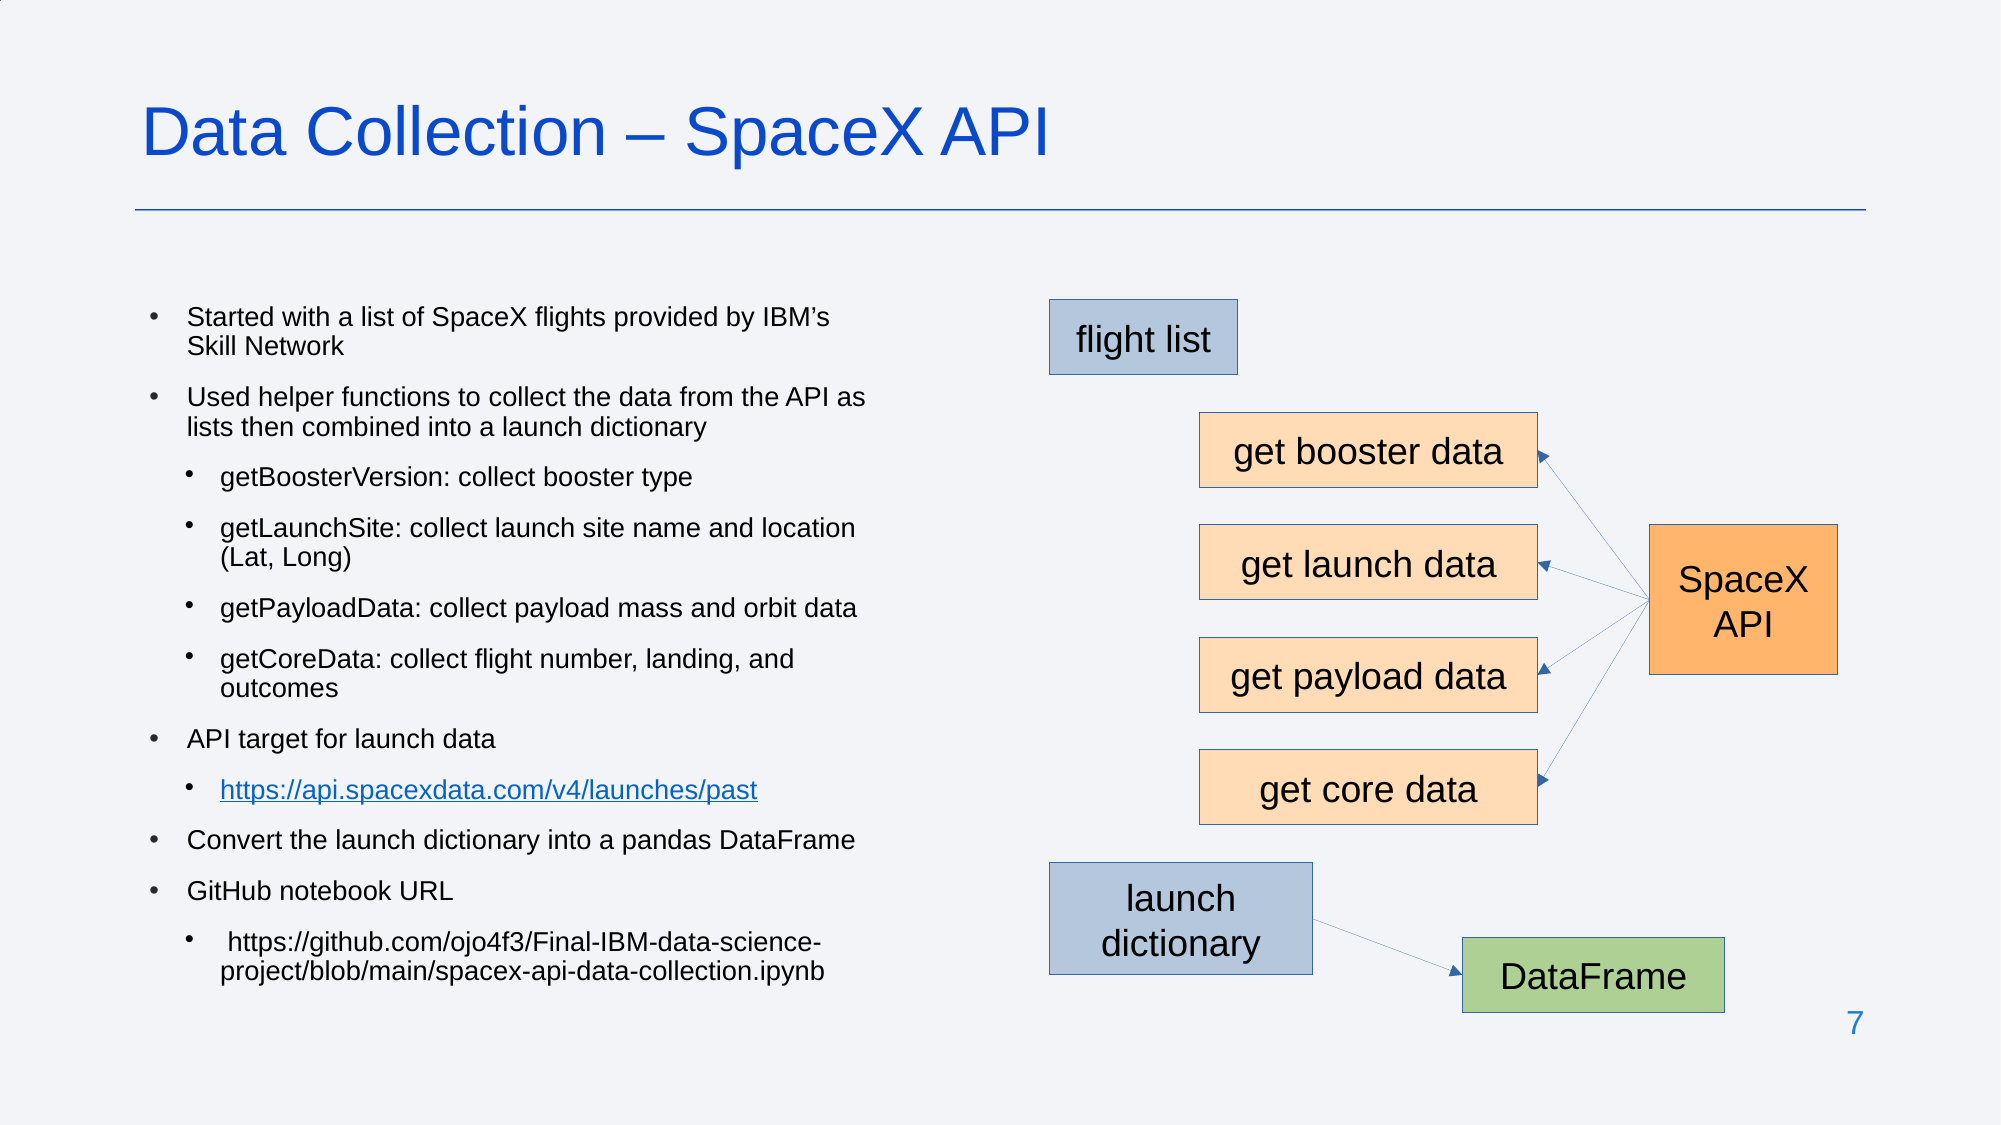

Data Collection – SpaceX API
# Started with a list of SpaceX flights provided by IBM’s Skill Network
Used helper functions to collect the data from the API as lists then combined into a launch dictionary
getBoosterVersion: collect booster type
getLaunchSite: collect launch site name and location (Lat, Long)
getPayloadData: collect payload mass and orbit data
getCoreData: collect flight number, landing, and outcomes
API target for launch data
https://api.spacexdata.com/v4/launches/past
Convert the launch dictionary into a pandas DataFrame
GitHub notebook URL
 https://github.com/ojo4f3/Final-IBM-data-science-project/blob/main/spacex-api-data-collection.ipynb
flight list
get booster data

get launch data
SpaceX API

get payload data
get core data
launch dictionary
DataFrame
7